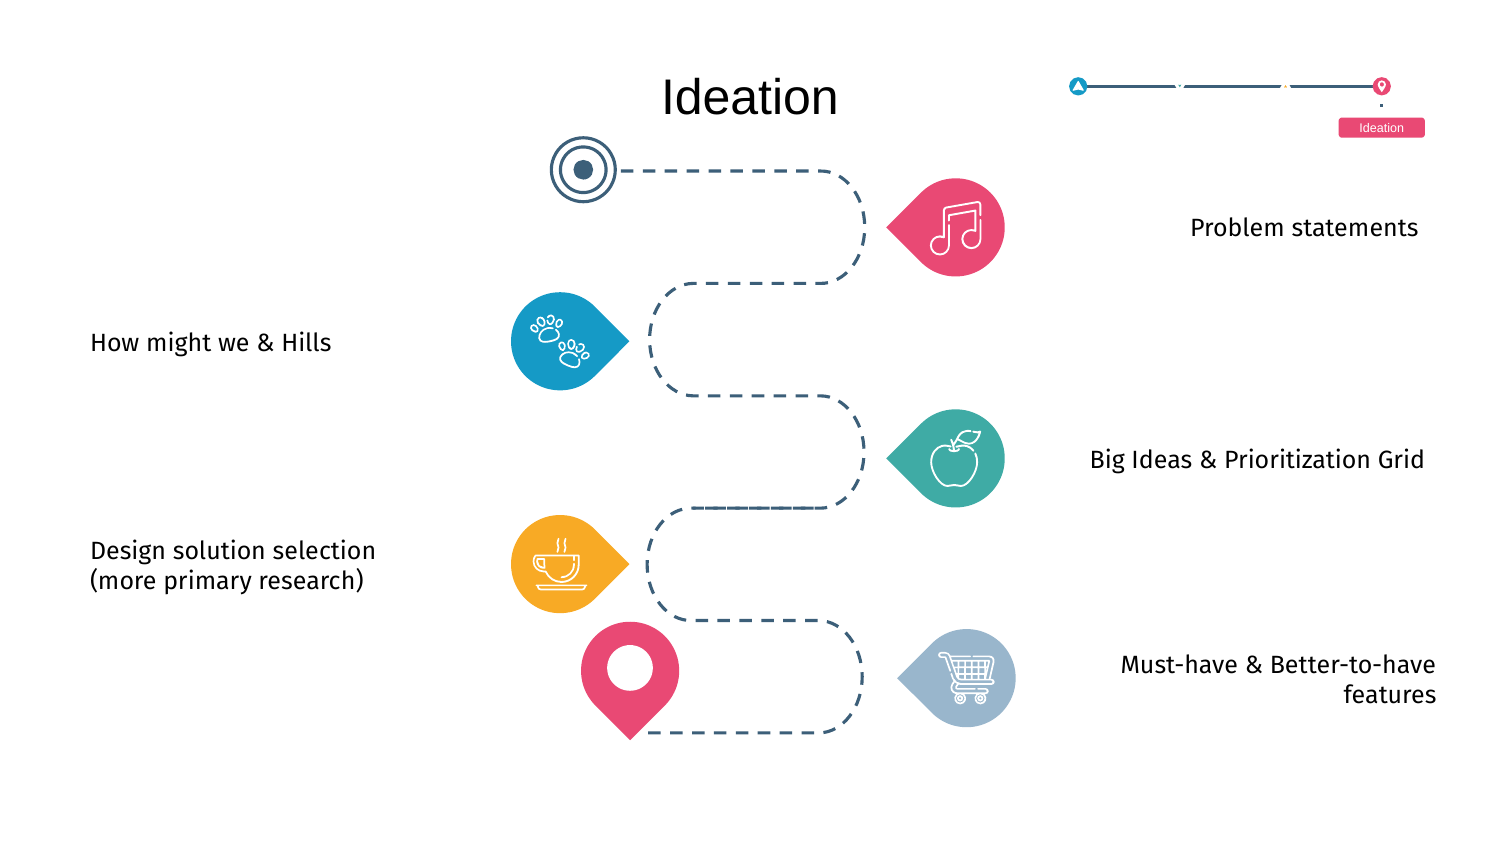

# Ideation

Ideation

Problem statements

How might we & Hills

Big Ideas & Prioritization Grid

Design solution selection
(more primary research)

Must-have & Better-to-have features